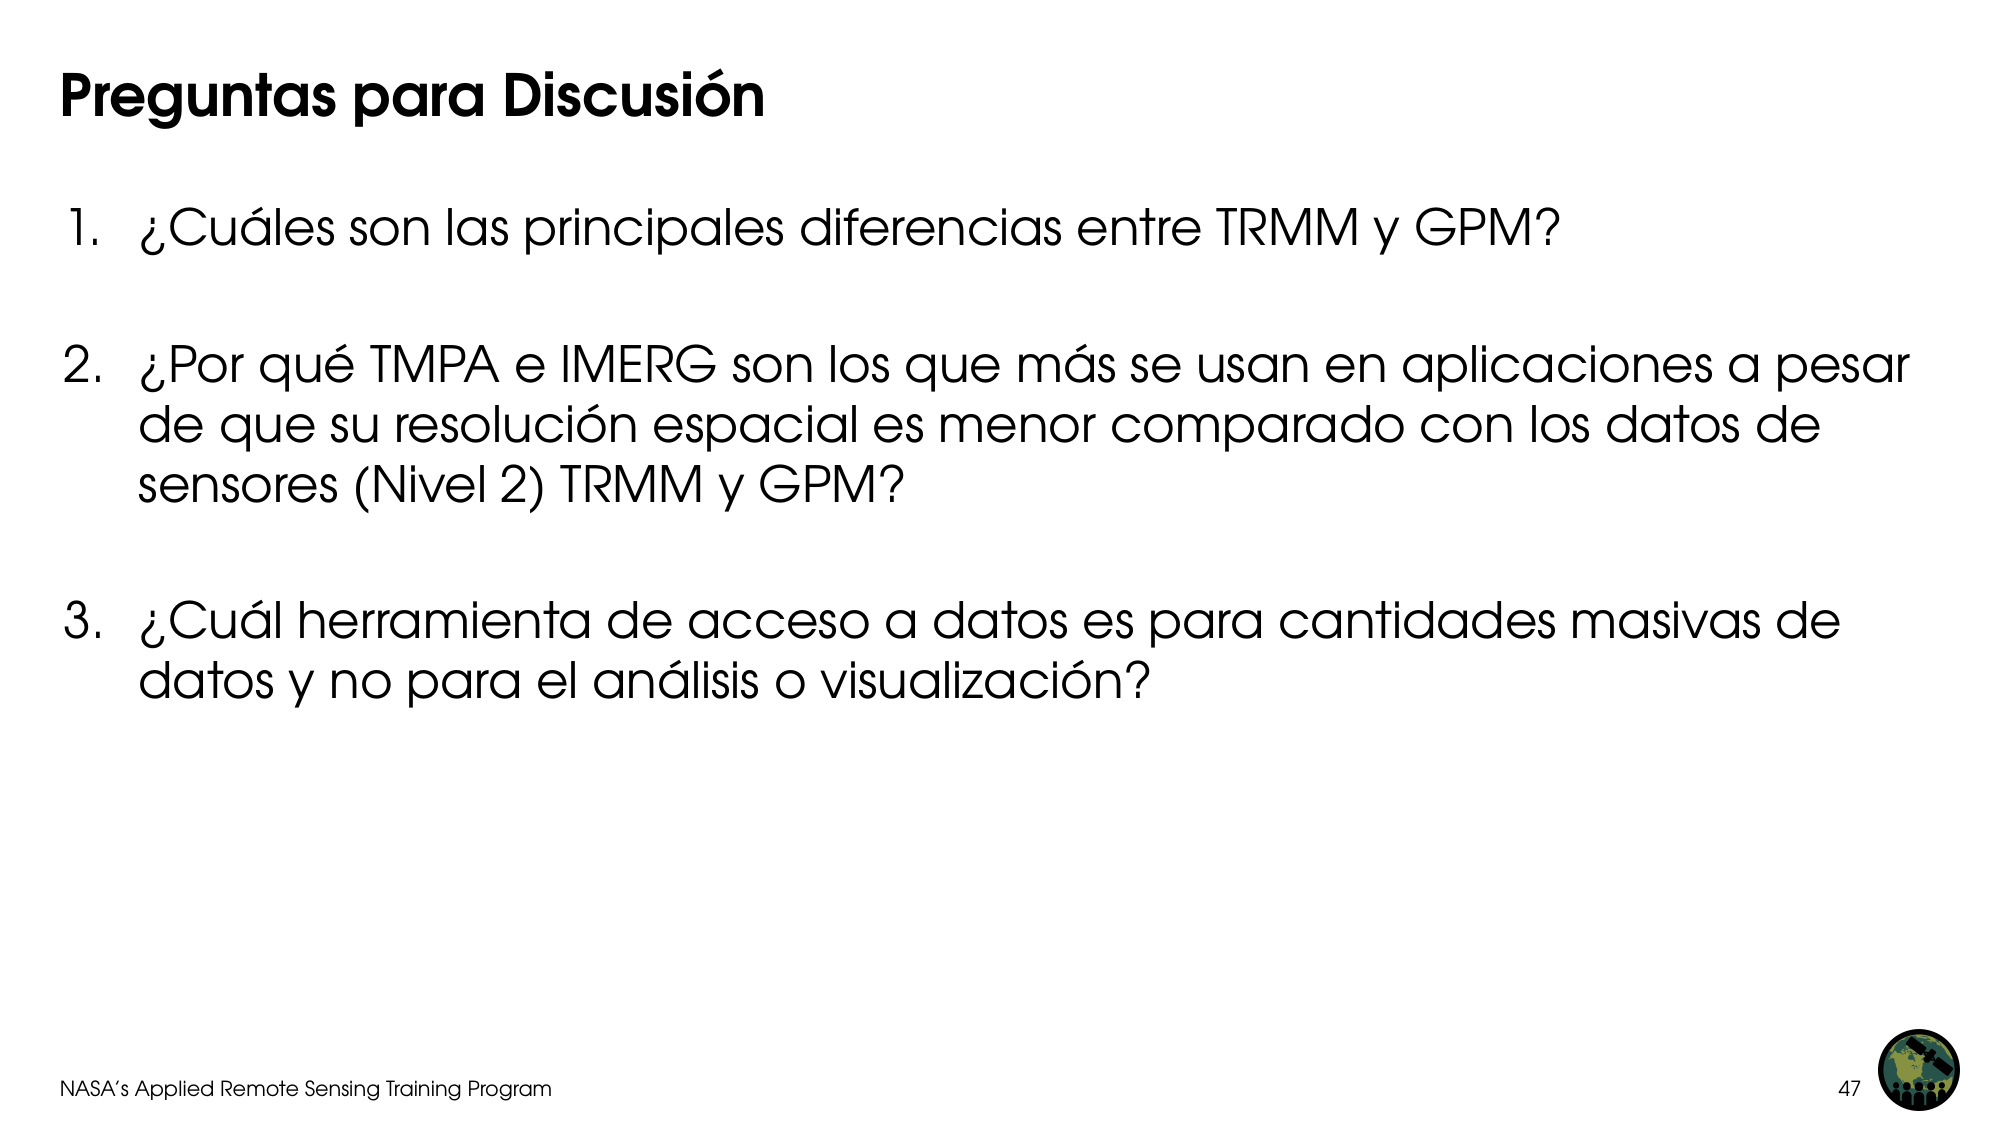

# Preguntas para Discusión
¿Cuáles son las principales diferencias entre TRMM y GPM?
¿Por qué TMPA e IMERG son los que más se usan en aplicaciones a pesar de que su resolución espacial es menor comparado con los datos de sensores (Nivel 2) TRMM y GPM?
¿Cuál herramienta de acceso a datos es para cantidades masivas de datos y no para el análisis o visualización?